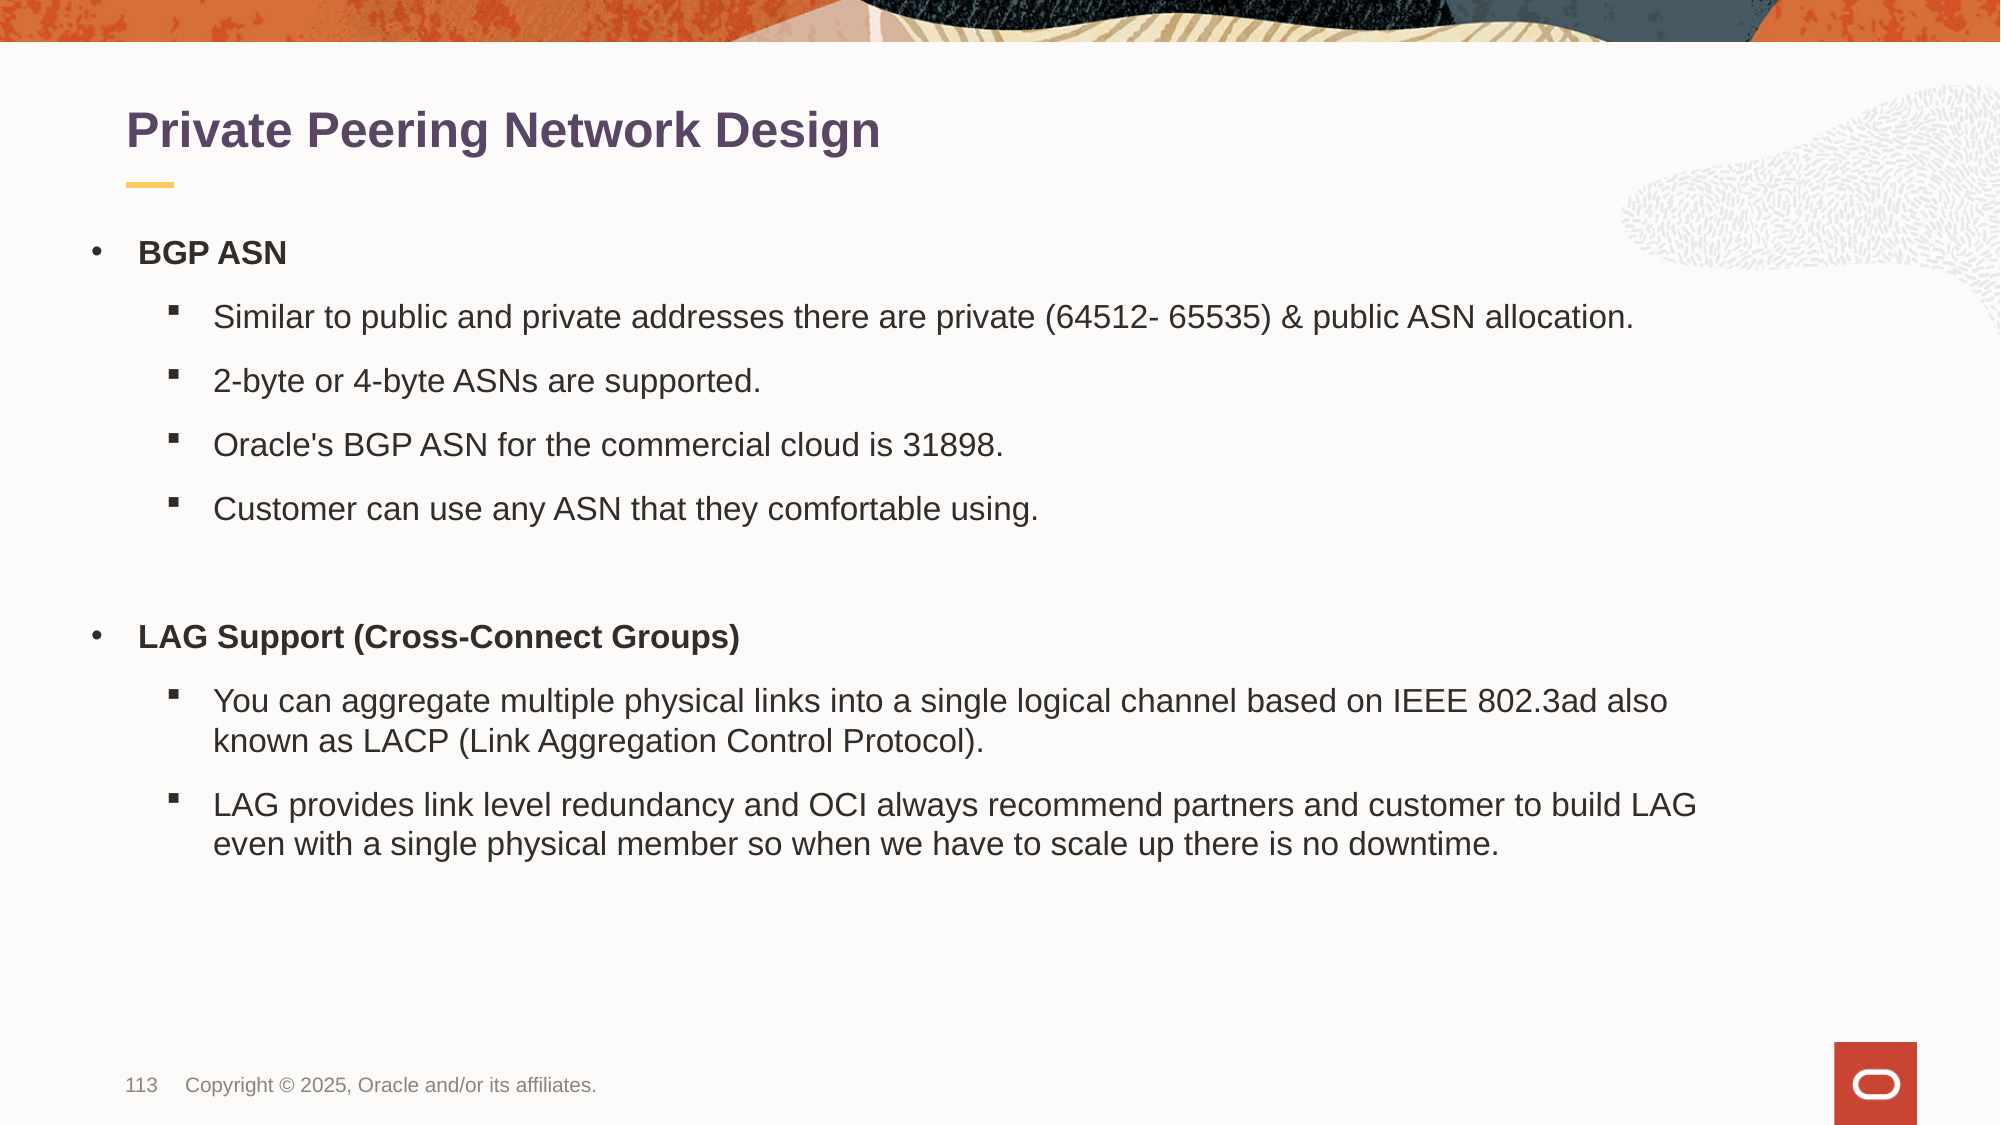

Private Peering Network Design
BGP ASN
Similar to public and private addresses there are private (64512- 65535) & public ASN allocation.
2-byte or 4-byte ASNs are supported.
Oracle's BGP ASN for the commercial cloud is 31898.
Customer can use any ASN that they comfortable using.

LAG Support (Cross-Connect Groups)
You can aggregate multiple physical links into a single logical channel based on IEEE 802.3ad also known as LACP (Link Aggregation Control Protocol).
LAG provides link level redundancy and OCI always recommend partners and customer to build LAG even with a single physical member so when we have to scale up there is no downtime.
113
Copyright © 2025, Oracle and/or its affiliates.